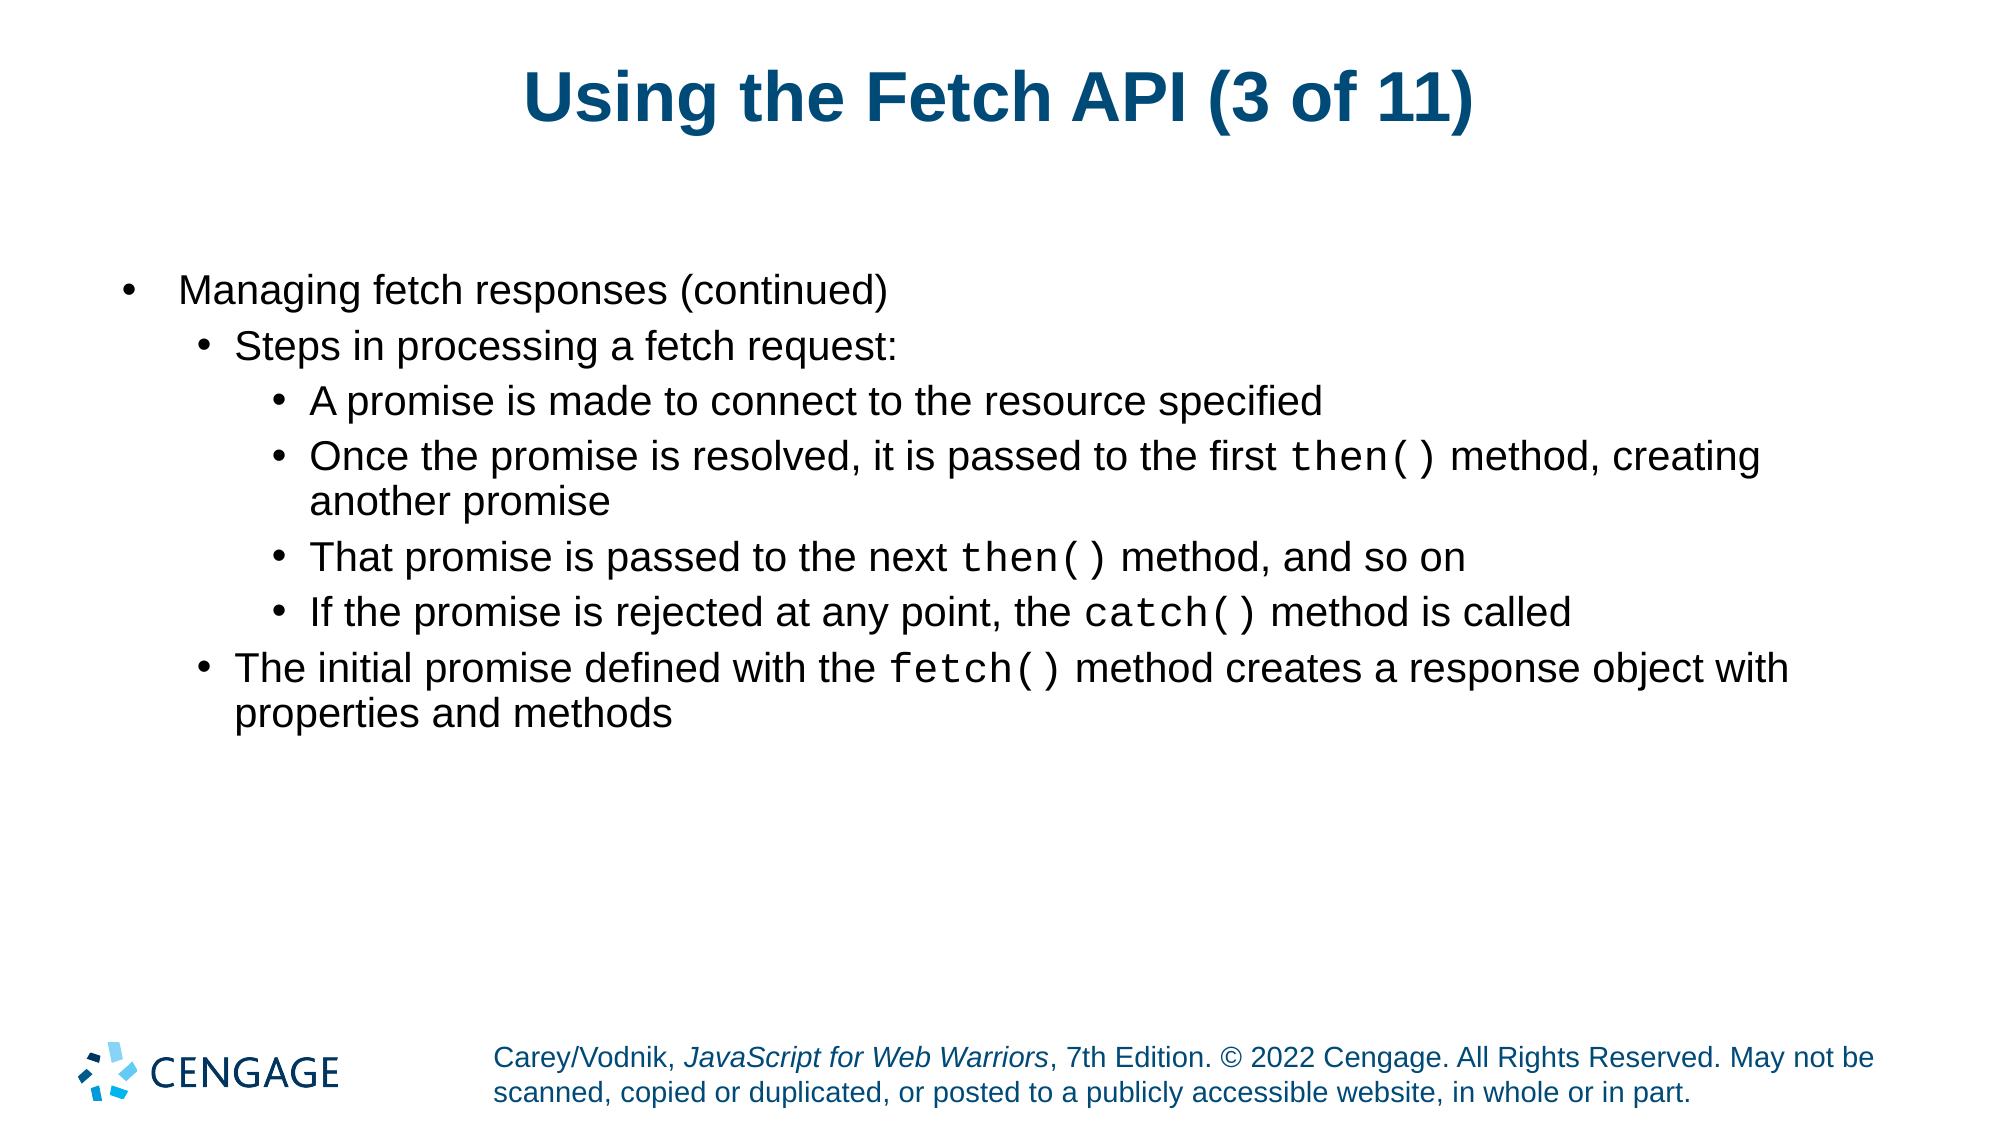

# Using the Fetch API (3 of 11)
Managing fetch responses (continued)
Steps in processing a fetch request:
A promise is made to connect to the resource specified
Once the promise is resolved, it is passed to the first then() method, creating another promise
That promise is passed to the next then() method, and so on
If the promise is rejected at any point, the catch() method is called
The initial promise defined with the fetch() method creates a response object with properties and methods